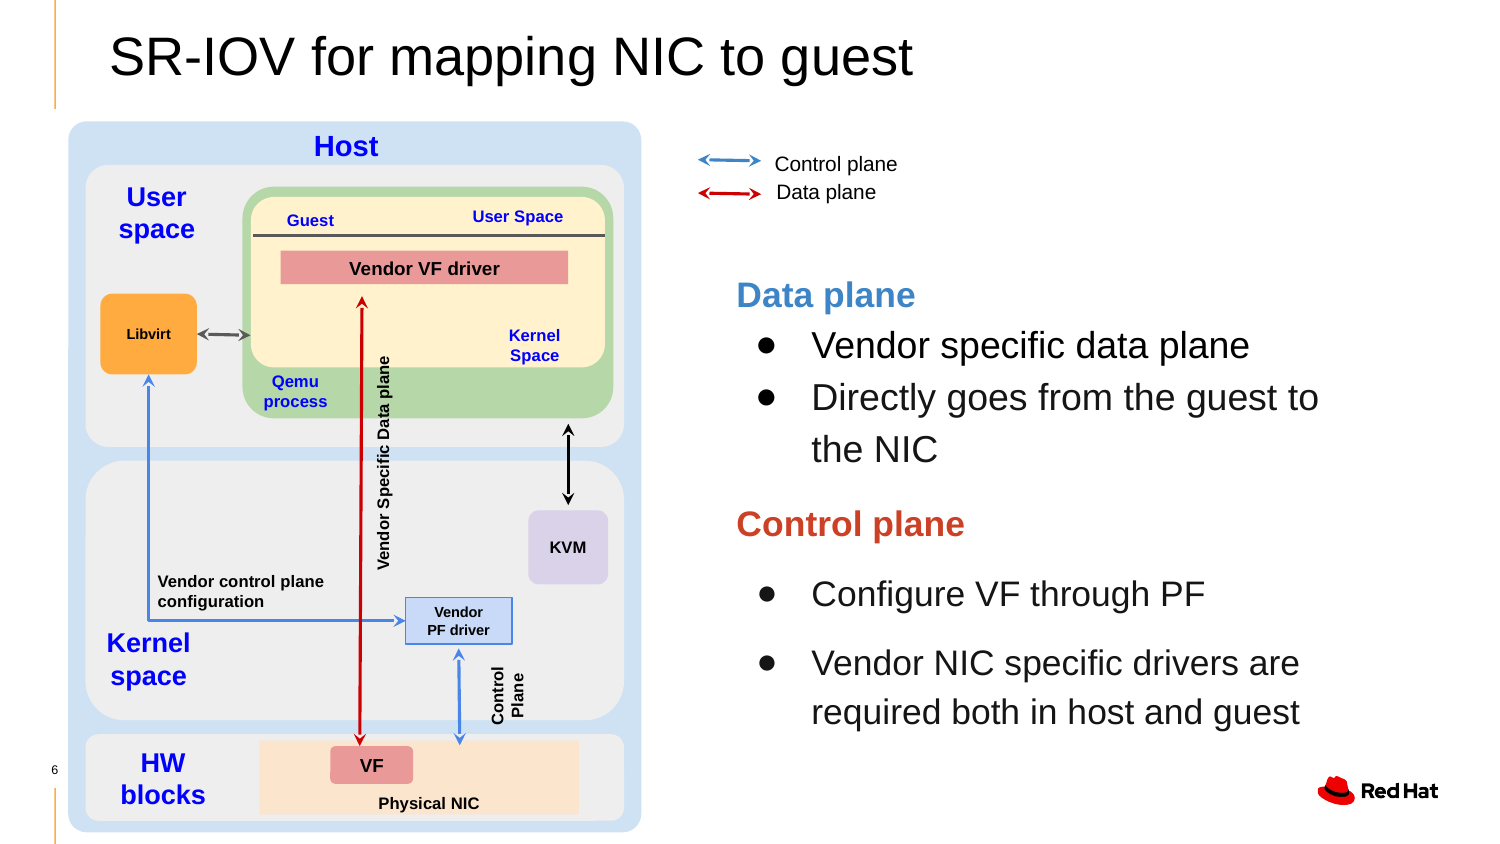

SR-IOV for mapping NIC to guest

Host
Control plane
Data plane

User
space

User Space

Guest
Data plane
Vendor specific data plane
Directly goes from the guest to the NIC
Control plane
Configure VF through PF
Vendor NIC specific drivers are required both in host and guest
Vendor VF driver
Libvirt
Kernel Space
Qemu
process
Vendor Specific Data plane

KVM
Vendor control plane configuration
Vendor
PF driver
Kernel
space
Control Plane

HW
blocks
VF
6
Physical NIC